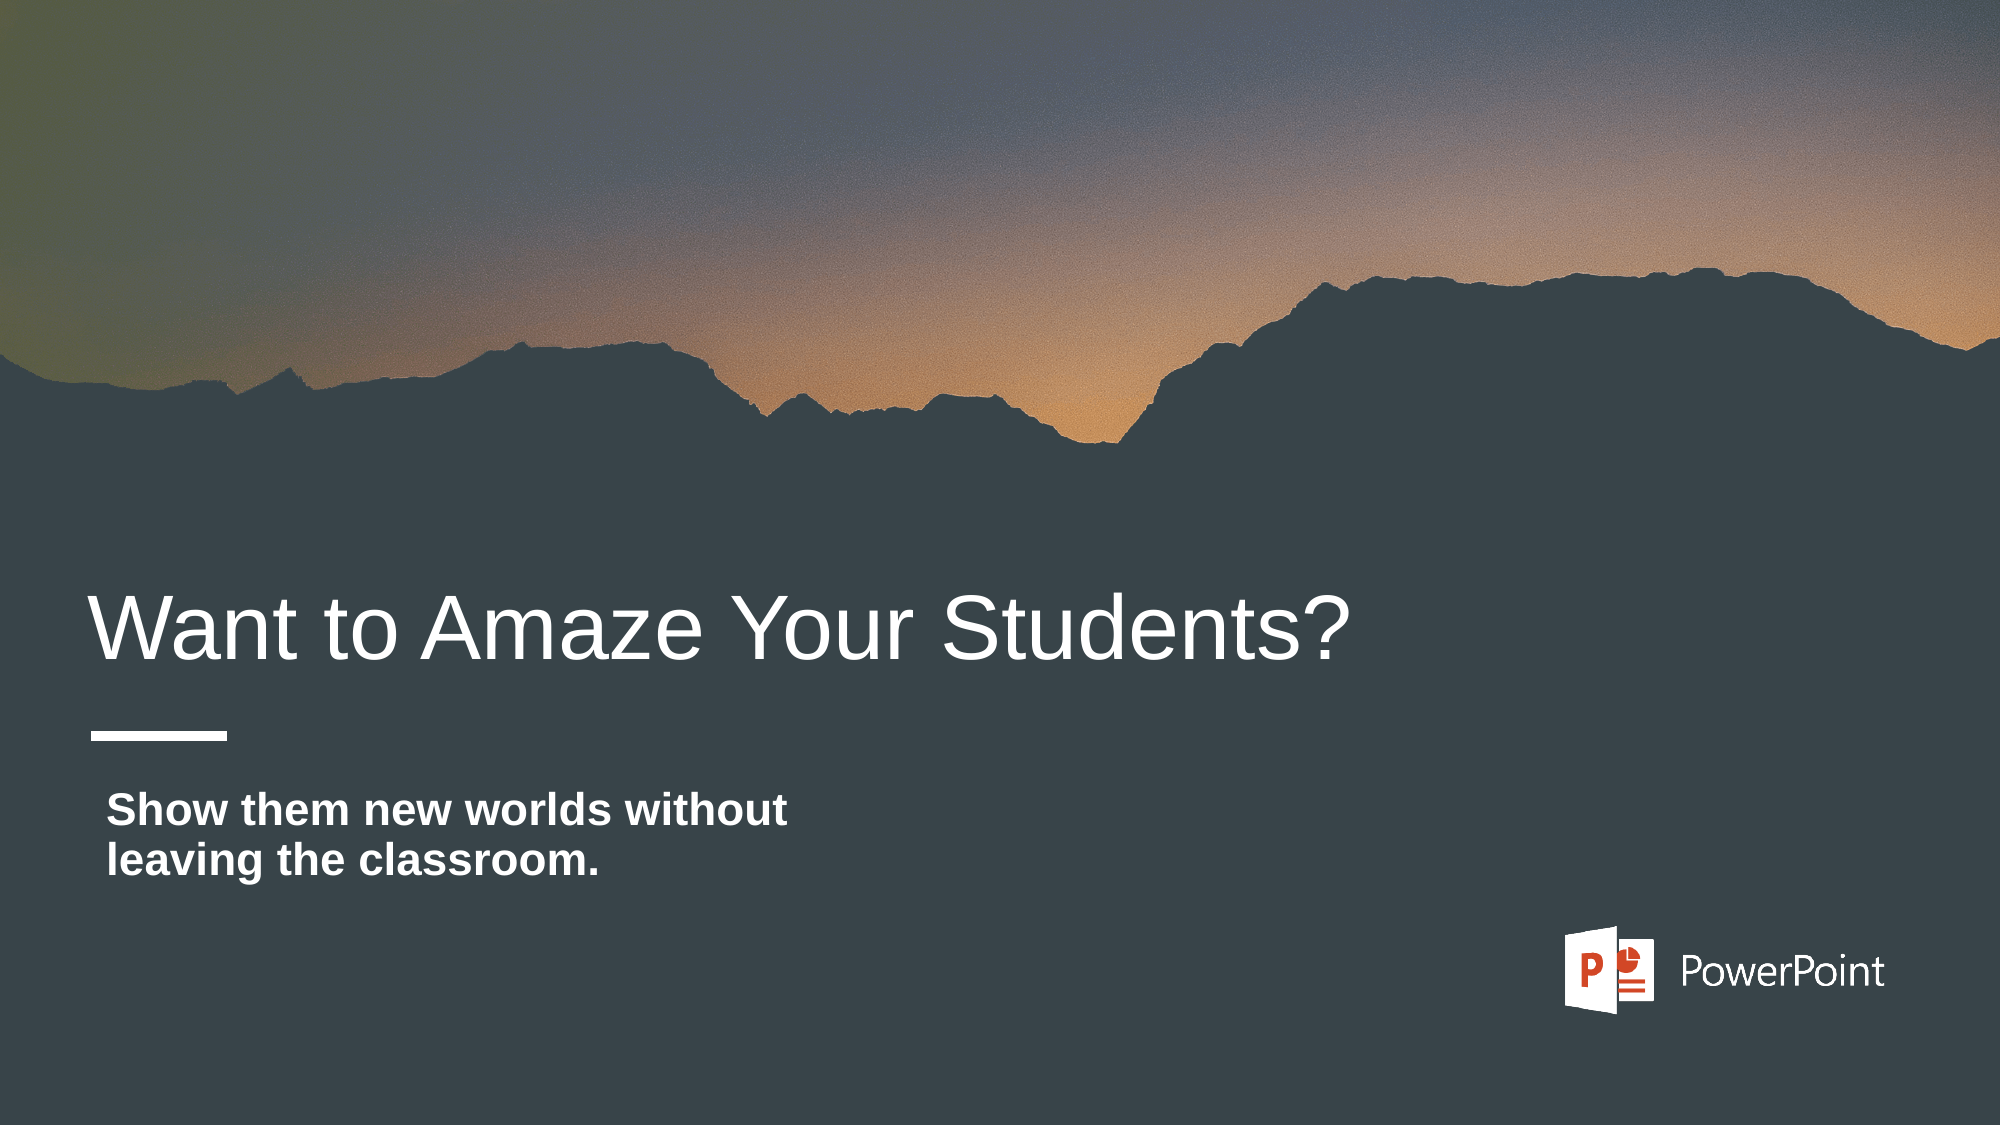

# Want to Amaze Your Students?
Show them new worlds without
leaving the classroom.